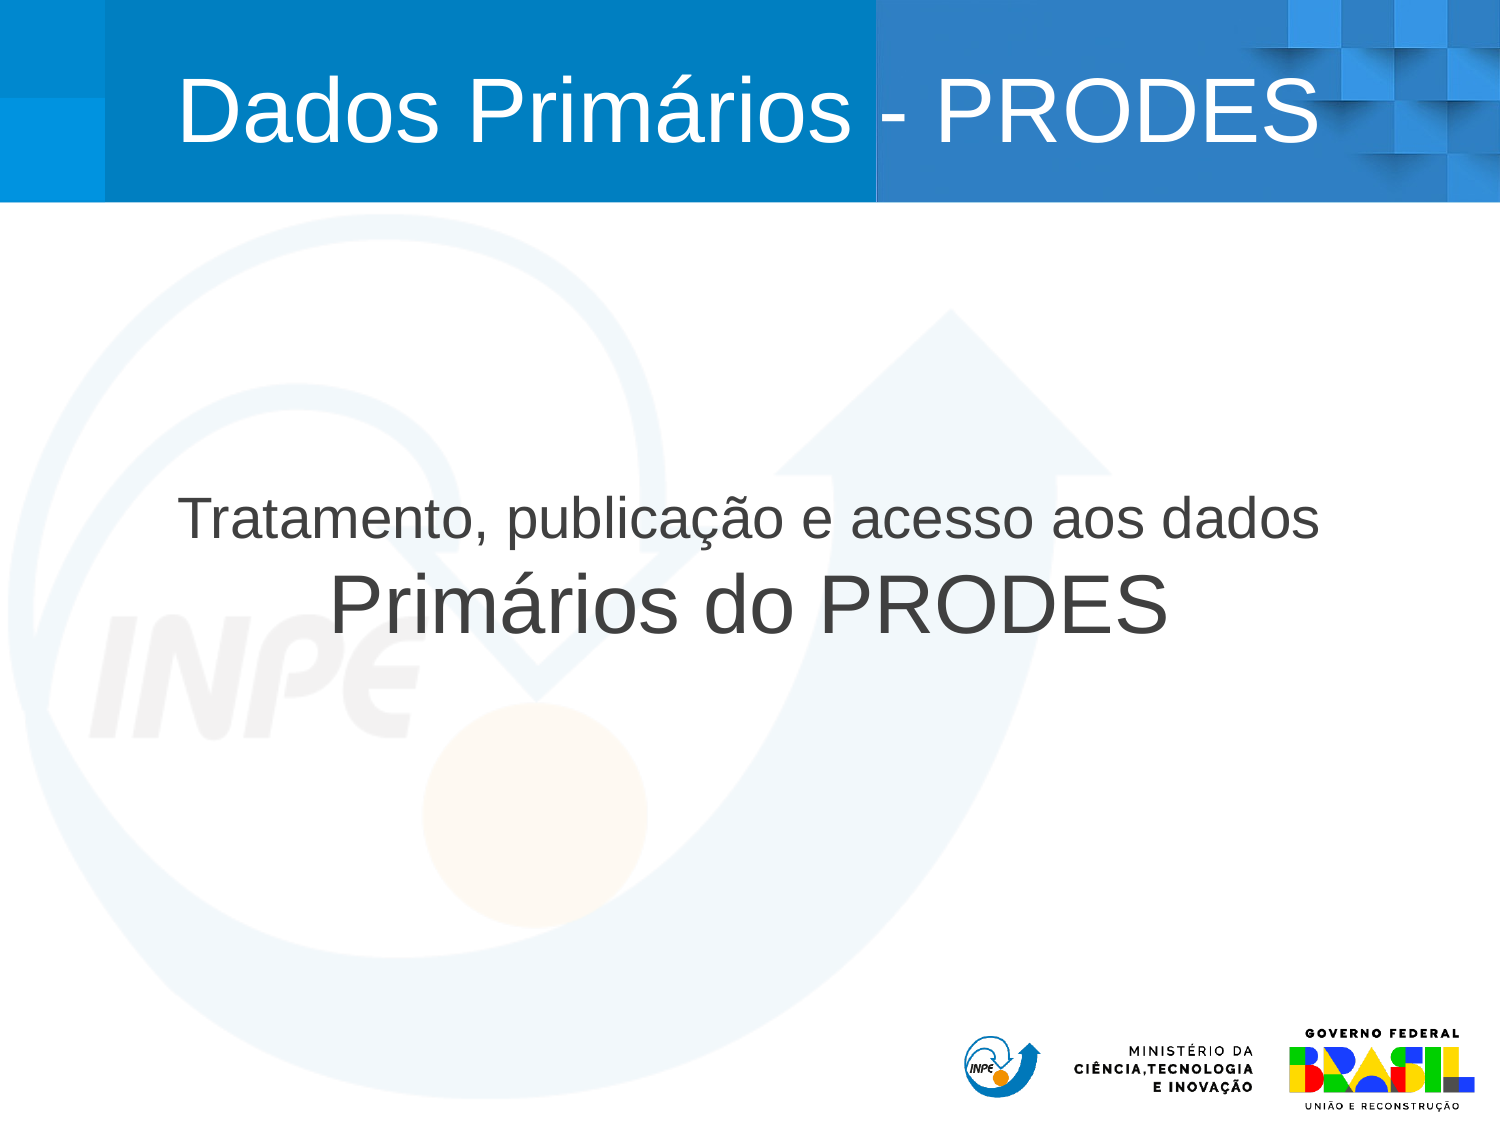

Dados Primários - PRODES
Tratamento, publicação e acesso aos dados
Primários do PRODES